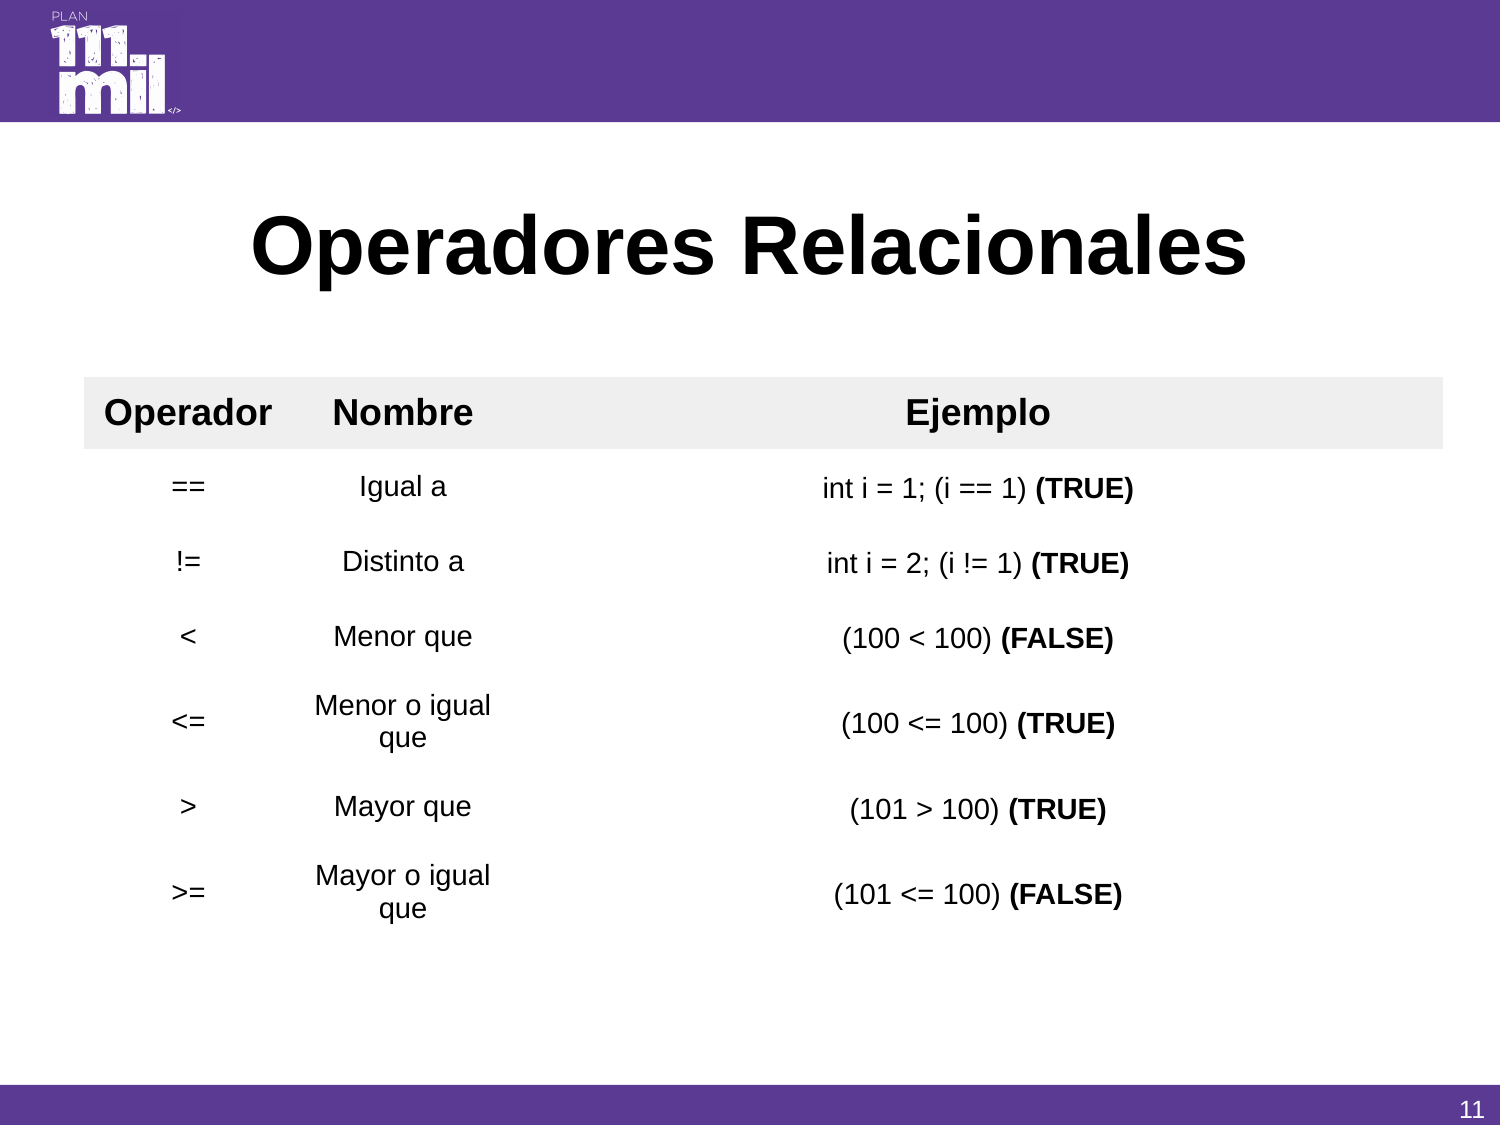

# Operadores Relacionales
| Operador | Nombre | Ejemplo |
| --- | --- | --- |
| == | Igual a | int i = 1; (i == 1) (TRUE) |
| != | Distinto a | int i = 2; (i != 1) (TRUE) |
| < | Menor que | (100 < 100) (FALSE) |
| <= | Menor o igual que | (100 <= 100) (TRUE) |
| > | Mayor que | (101 > 100) (TRUE) |
| >= | Mayor o igual que | (101 <= 100) (FALSE) |
11